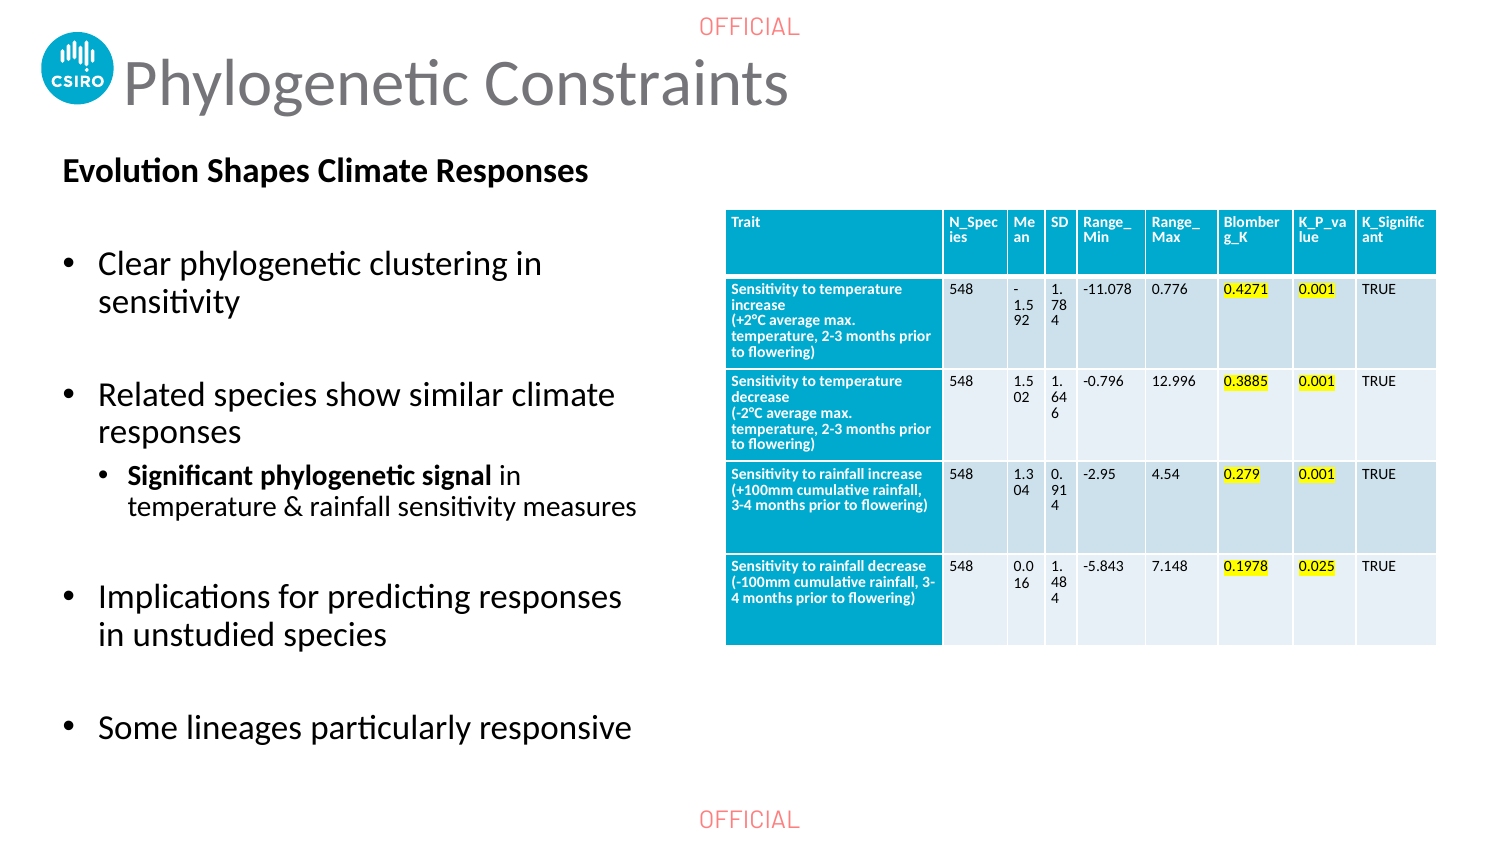

# Phylogenetic Constraints
Evolution Shapes Climate Responses

Clear phylogenetic clustering in sensitivity

Related species show similar climate responses
Significant phylogenetic signal in temperature & rainfall sensitivity measures

Implications for predicting responses in unstudied species

Some lineages particularly responsive
| Trait | N\_Species | Mean | SD | Range\_Min | Range\_Max | Blomberg\_K | K\_P\_value | K\_Significant |
| --- | --- | --- | --- | --- | --- | --- | --- | --- |
| Sensitivity to temperature increase (+2°C average max. temperature, 2-3 months prior to flowering) | 548 | -1.592 | 1.784 | -11.078 | 0.776 | 0.4271 | 0.001 | TRUE |
| Sensitivity to temperature decrease (-2°C average max. temperature, 2-3 months prior to flowering) | 548 | 1.502 | 1.646 | -0.796 | 12.996 | 0.3885 | 0.001 | TRUE |
| Sensitivity to rainfall increase (+100mm cumulative rainfall, 3-4 months prior to flowering) | 548 | 1.304 | 0.914 | -2.95 | 4.54 | 0.279 | 0.001 | TRUE |
| Sensitivity to rainfall decrease (-100mm cumulative rainfall, 3-4 months prior to flowering) | 548 | 0.016 | 1.484 | -5.843 | 7.148 | 0.1978 | 0.025 | TRUE |